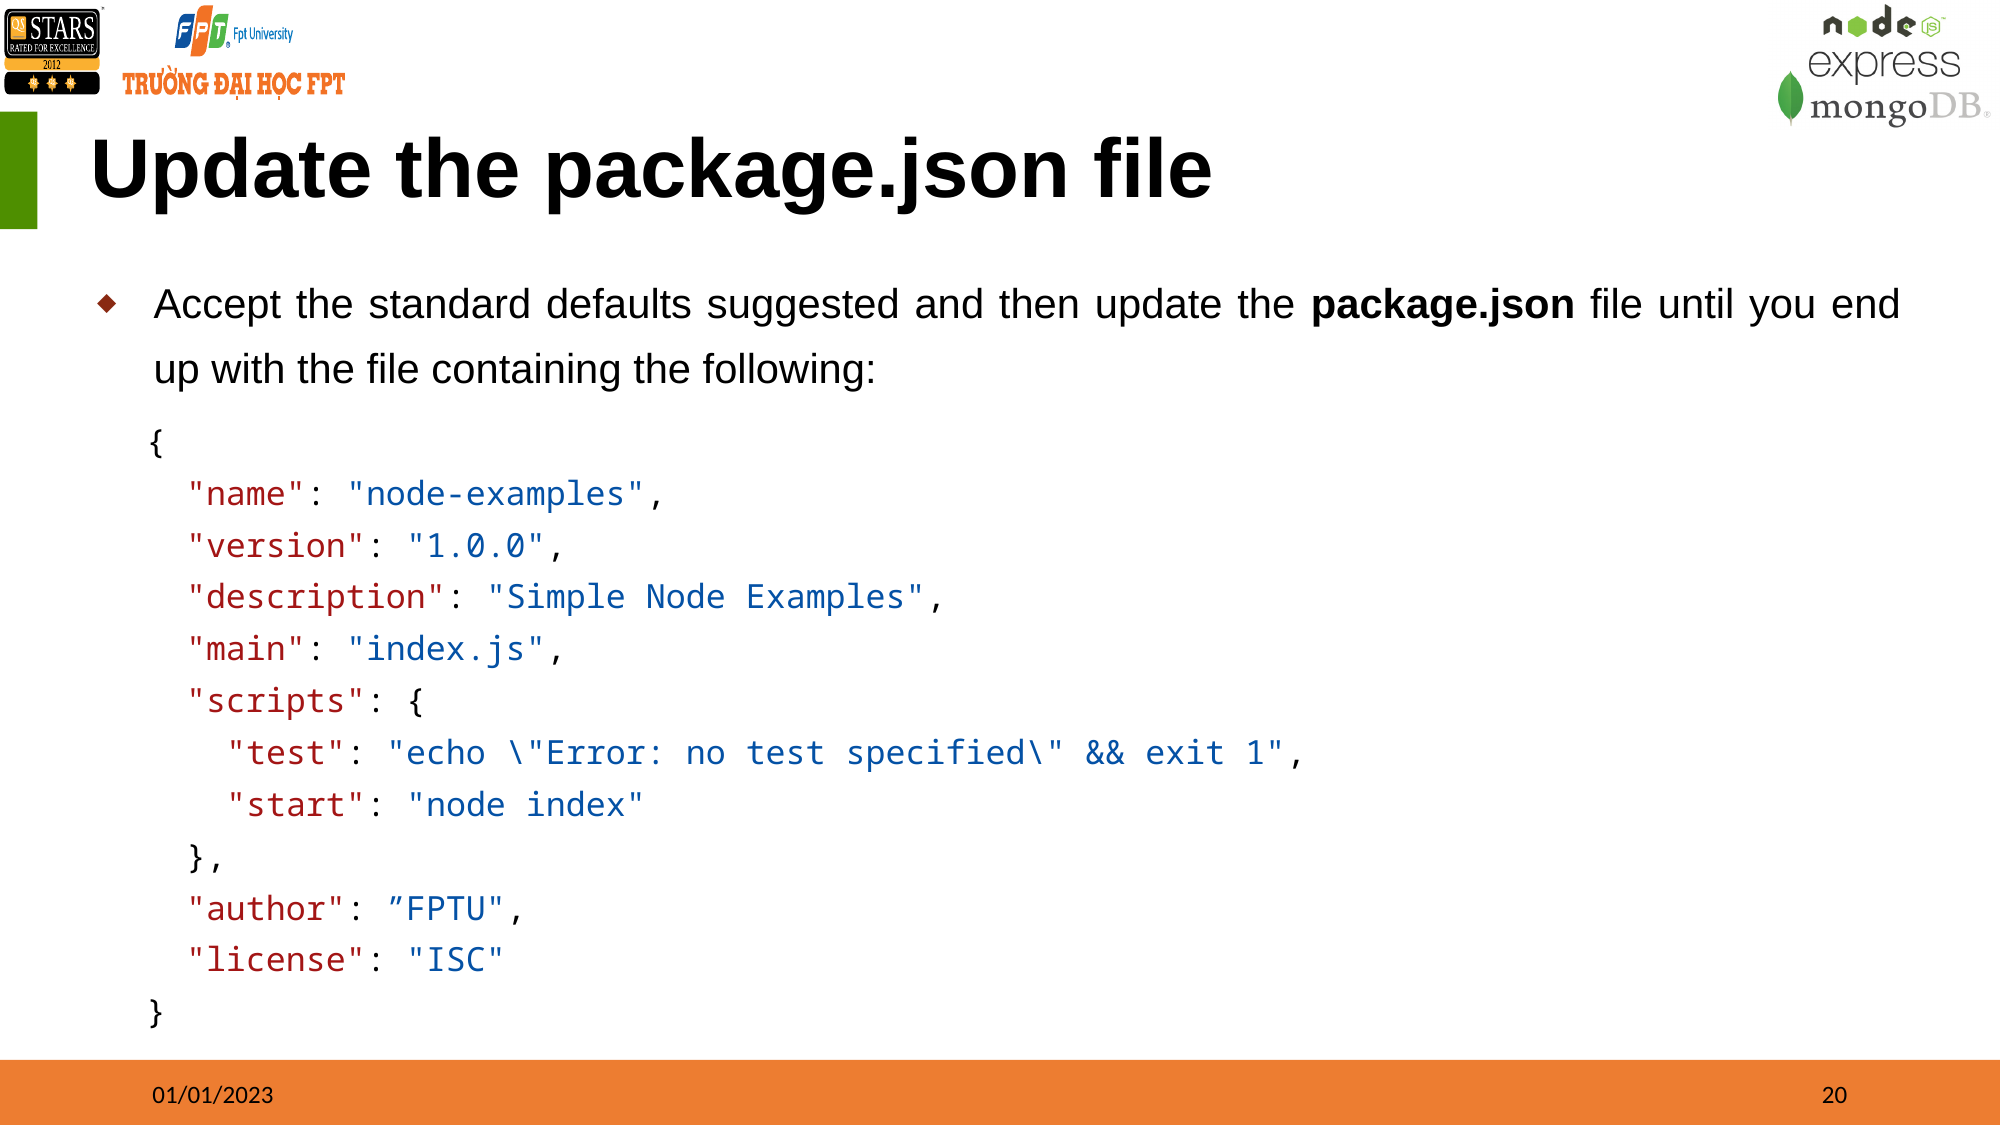

# Update the package.json file
Accept the standard defaults suggested and then update the package.json file until you end up with the file containing the following:
{
  "name": "node-examples",
  "version": "1.0.0",
  "description": "Simple Node Examples",
  "main": "index.js",
  "scripts": {
    "test": "echo \"Error: no test specified\" && exit 1",
    "start": "node index"
  },
  "author": ”FPTU",
  "license": "ISC"
}
01/01/2023
20